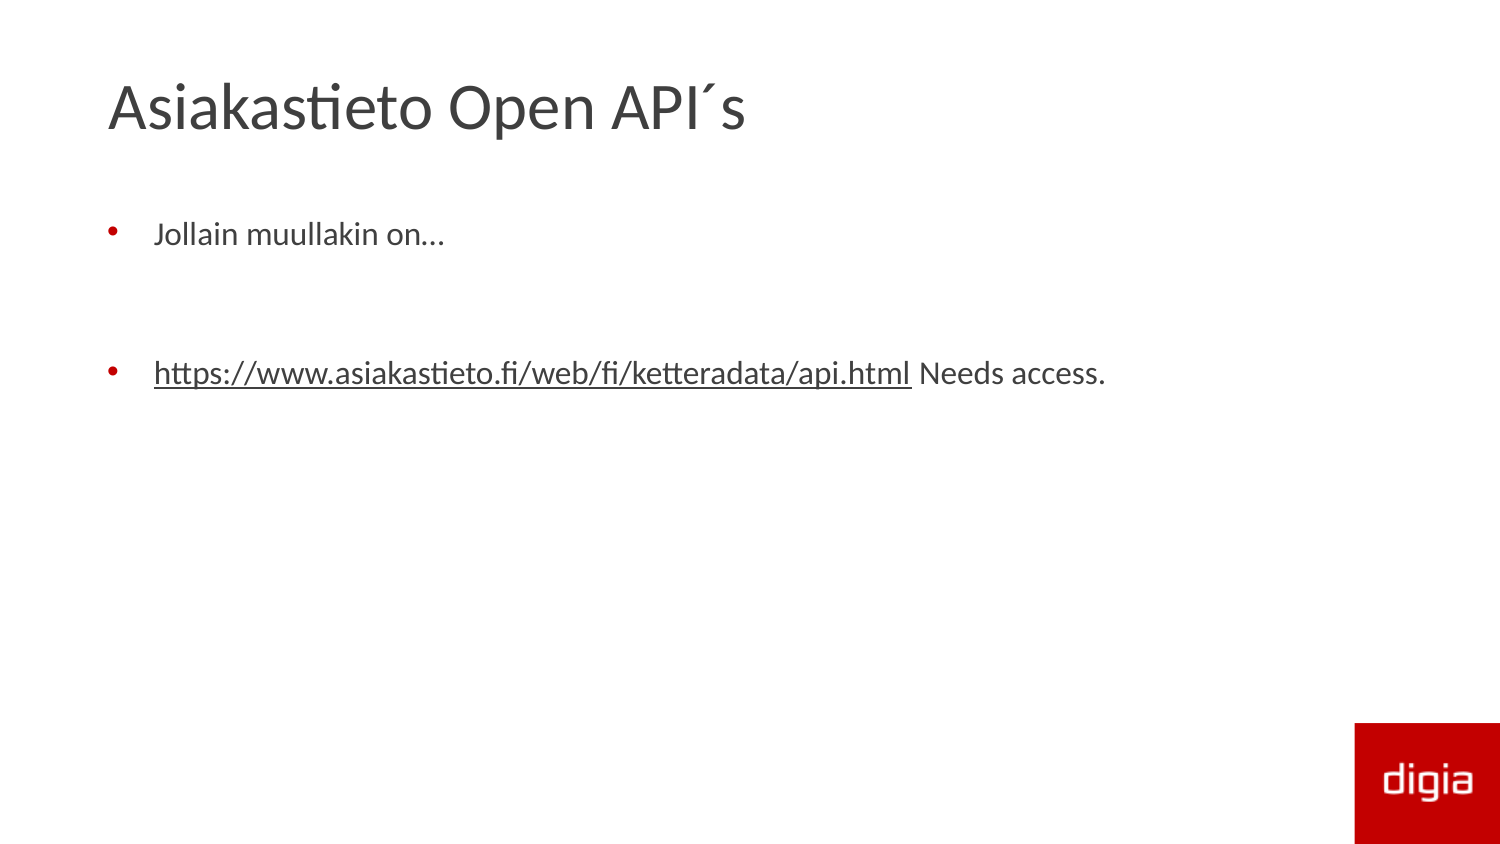

# Asiakastieto Open API´s
Jollain muullakin on…

https://www.asiakastieto.fi/web/fi/ketteradata/api.html Needs access.